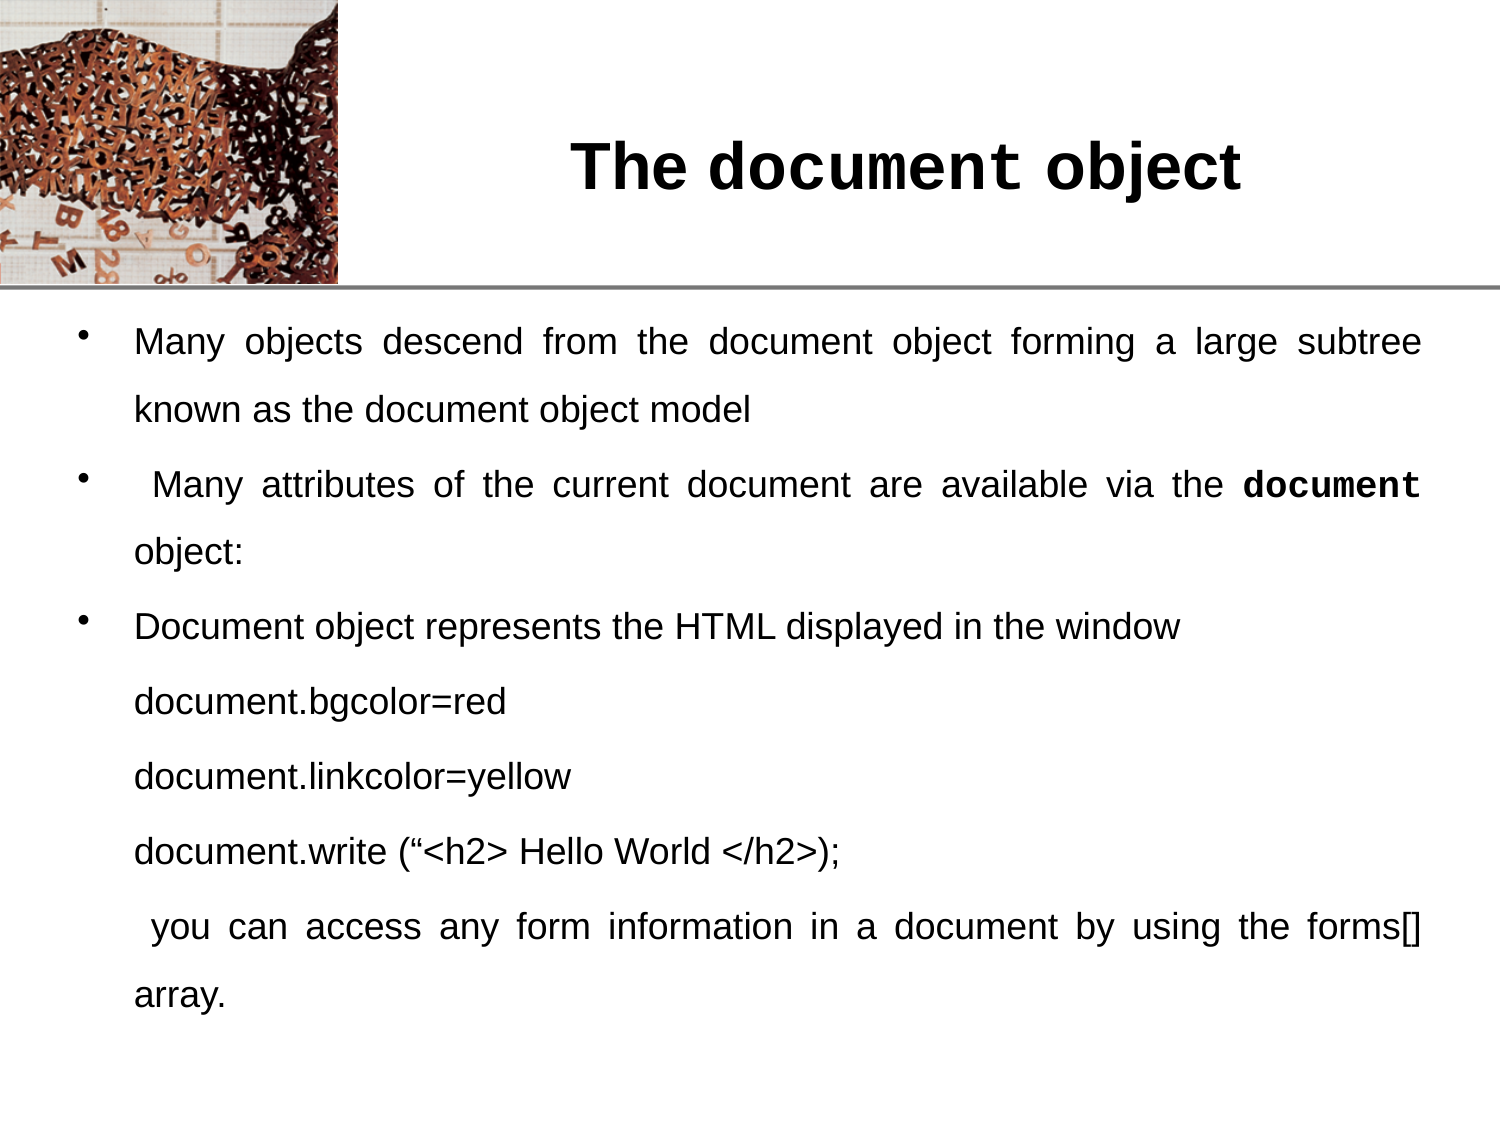

# The document object
Many objects descend from the document object forming a large subtree known as the document object model
 Many attributes of the current document are available via the document object:
Document object represents the HTML displayed in the window
	document.bgcolor=red
	document.linkcolor=yellow
	document.write (“<h2> Hello World </h2>);
	 you can access any form information in a document by using the forms[] array.
51